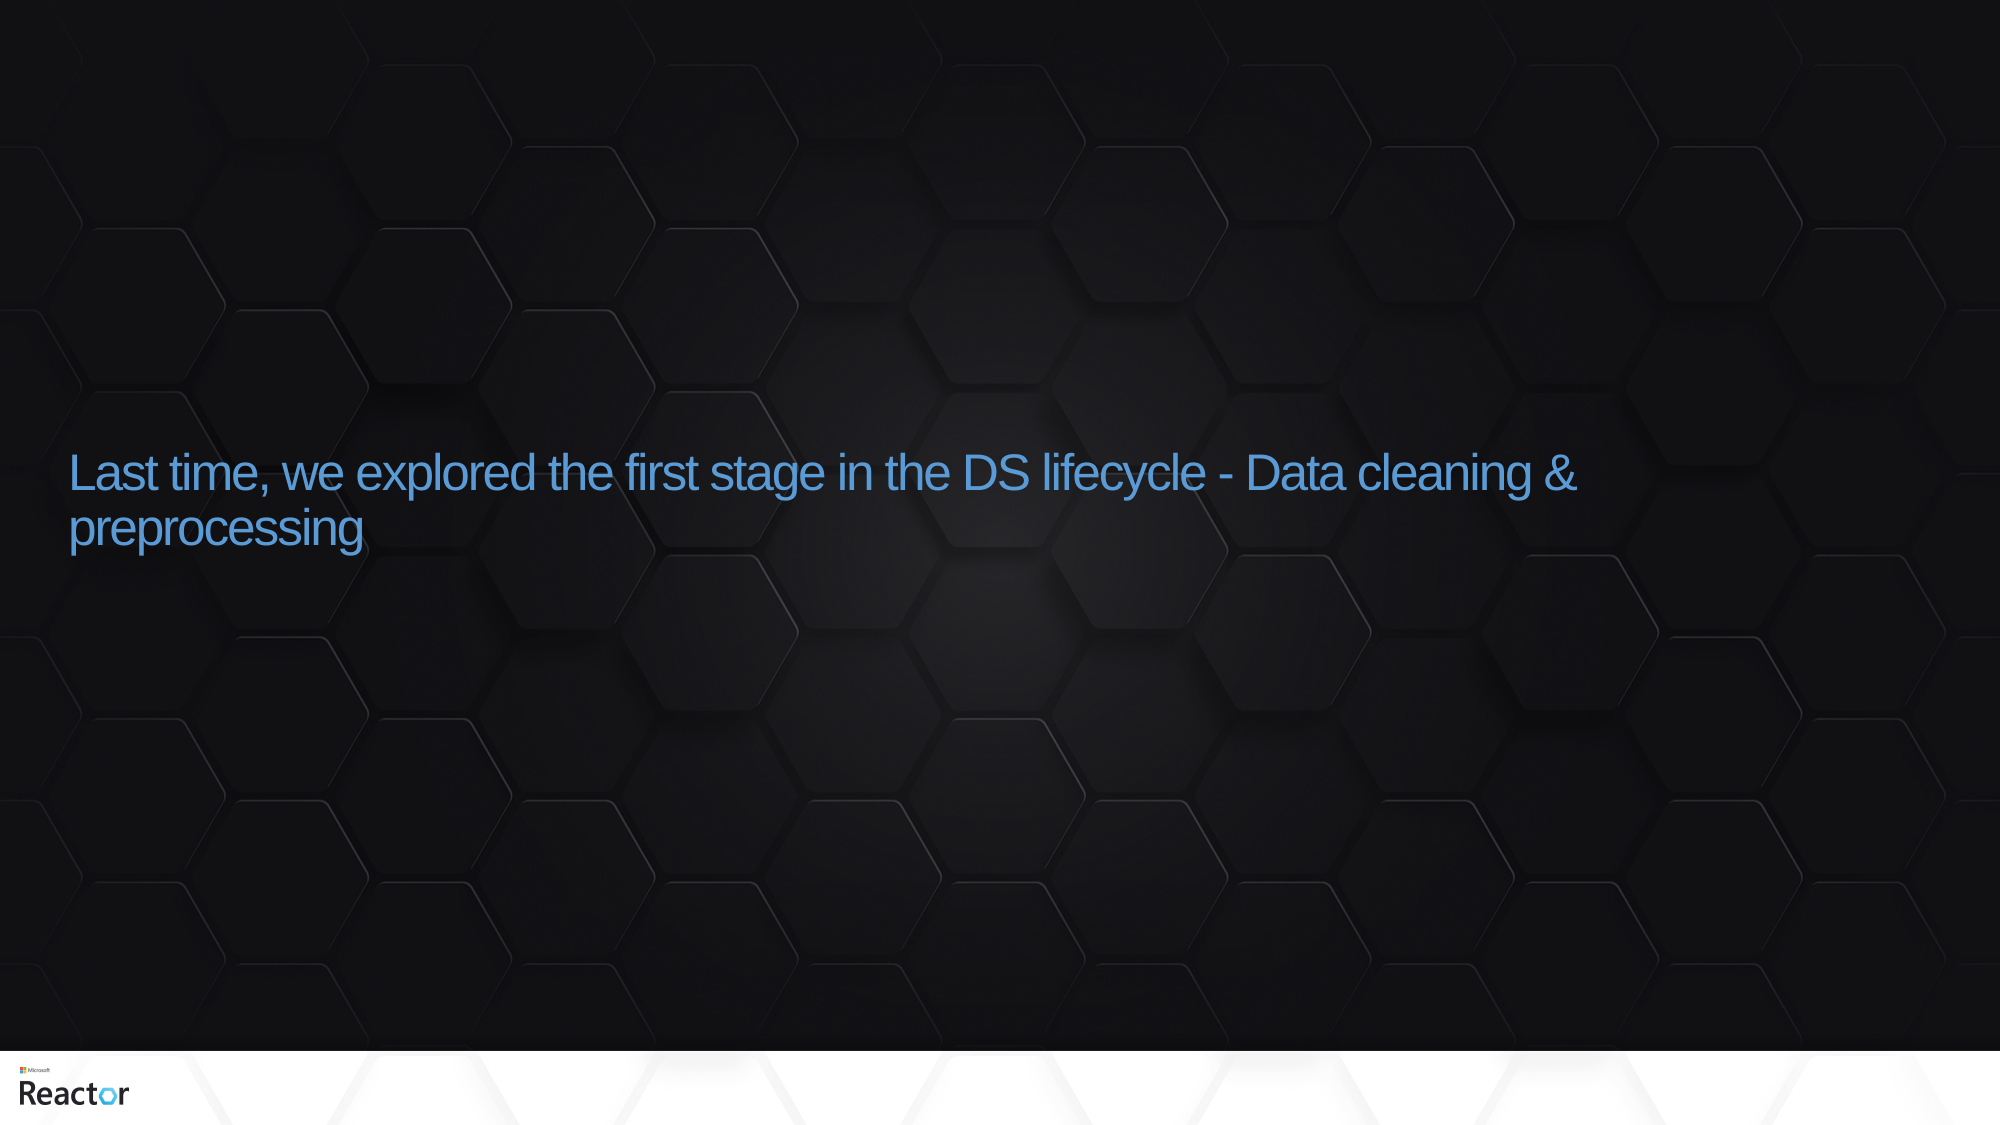

# Last time, we explored the first stage in the DS lifecycle - Data cleaning & preprocessing